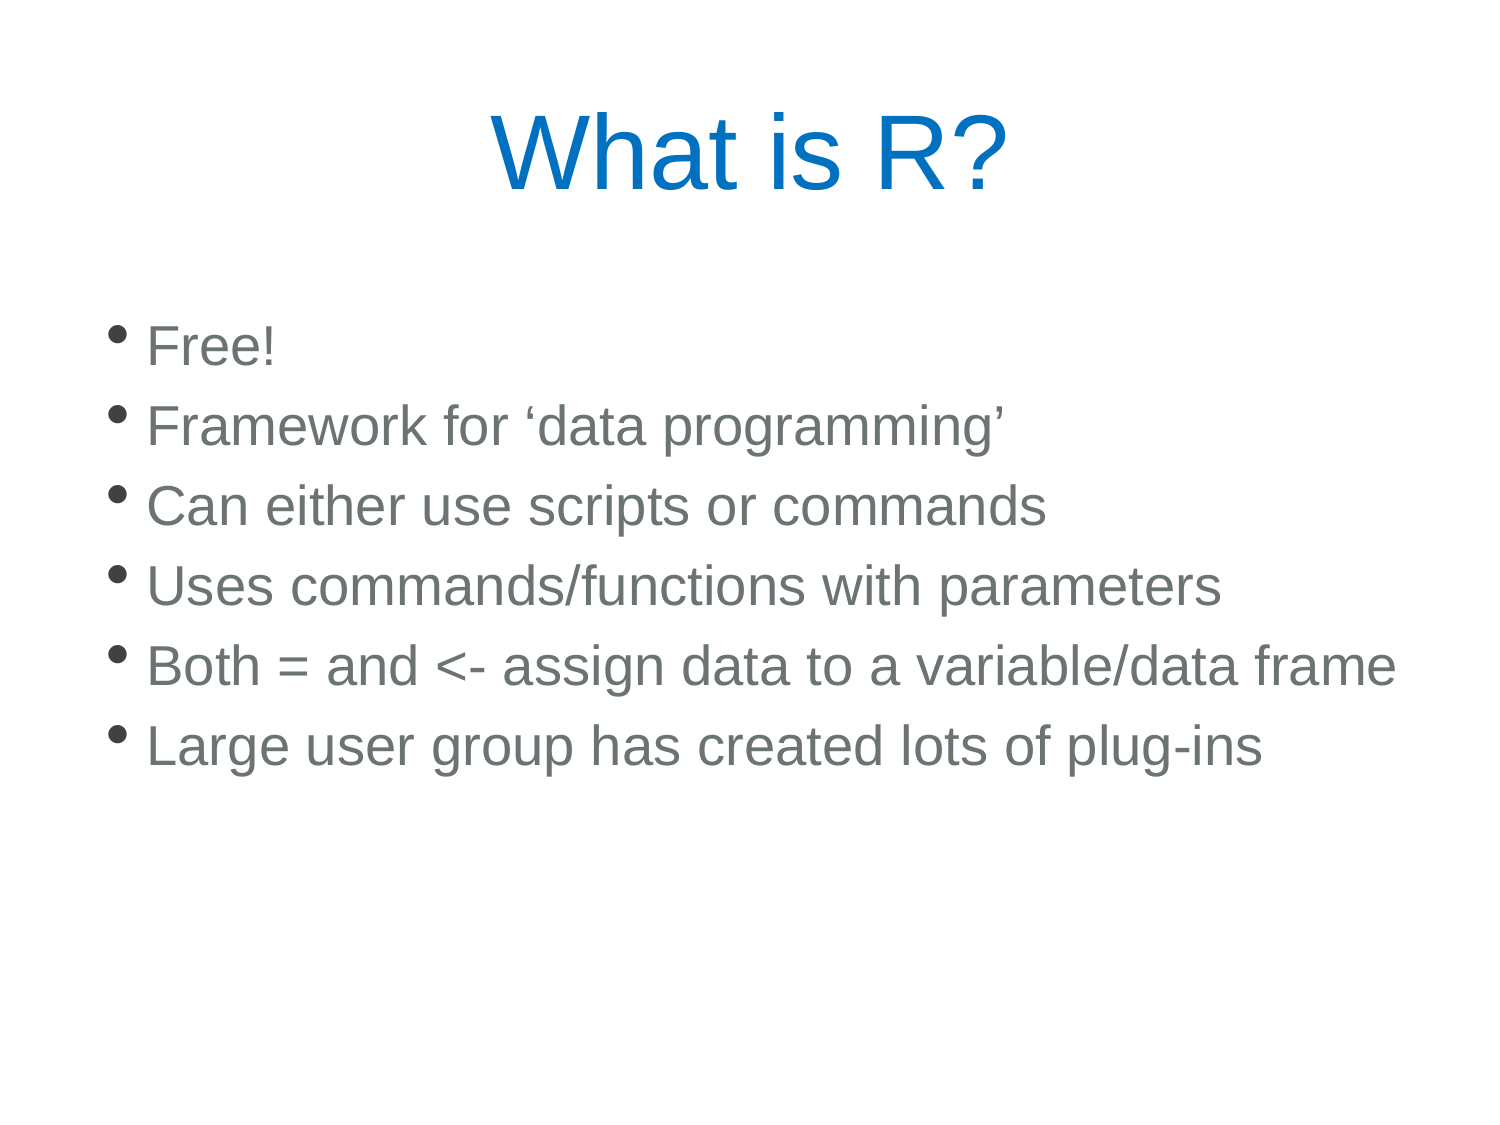

# What is R?
 Free!
 Framework for ‘data programming’
 Can either use scripts or commands
 Uses commands/functions with parameters
 Both = and <- assign data to a variable/data frame
 Large user group has created lots of plug-ins